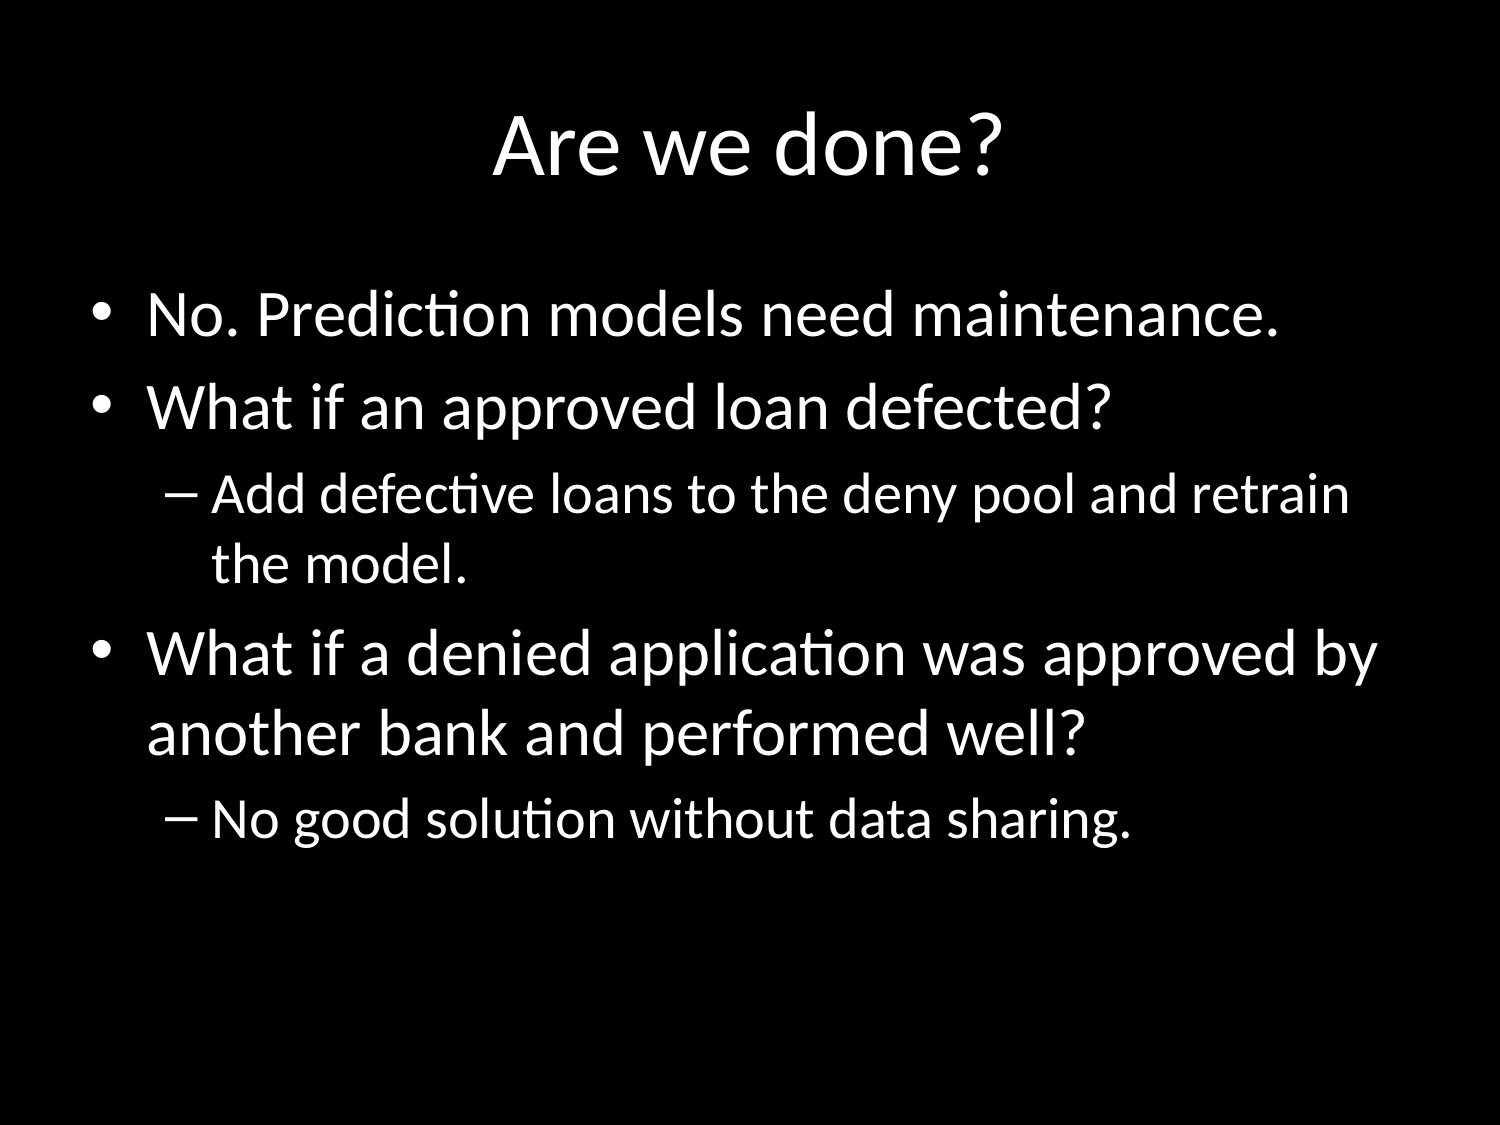

# Are we done?
No. Prediction models need maintenance.
What if an approved loan defected?
Add defective loans to the deny pool and retrain the model.
What if a denied application was approved by another bank and performed well?
No good solution without data sharing.